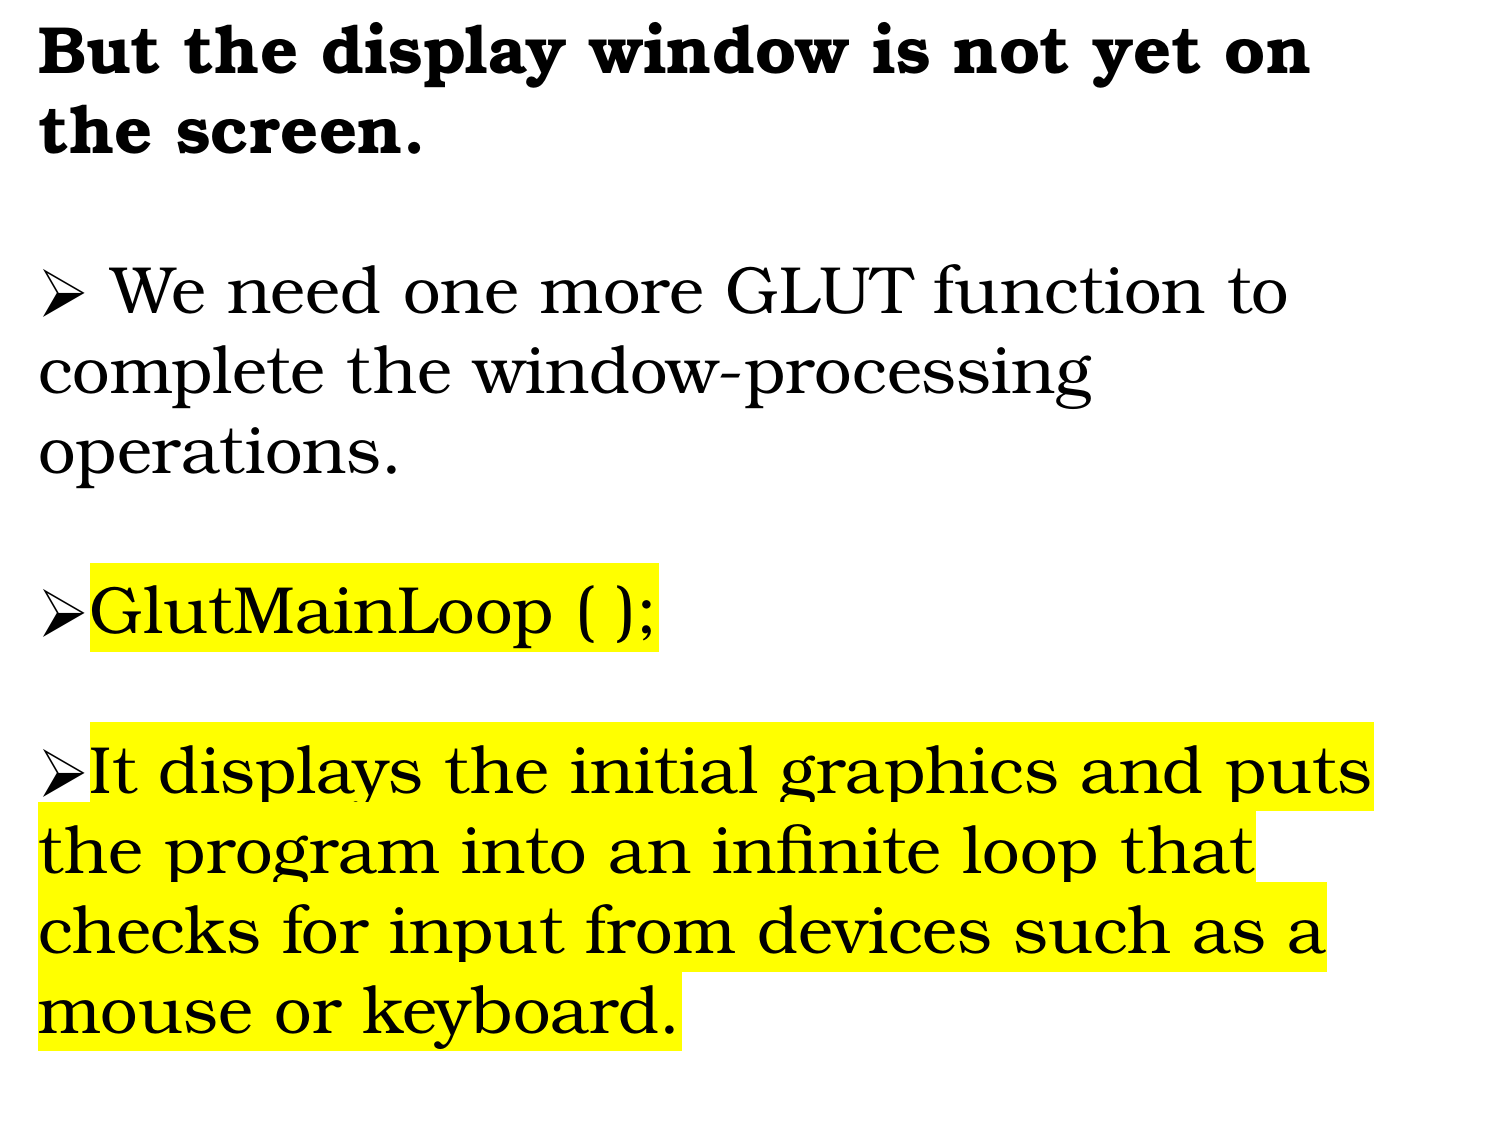

But the display window is not yet on the screen.

 We need one more GLUT function to complete the window-processing operations.

GlutMainLoop ( );

It displays the initial graphics and puts the program into an infinite loop that checks for input from devices such as a mouse or keyboard.